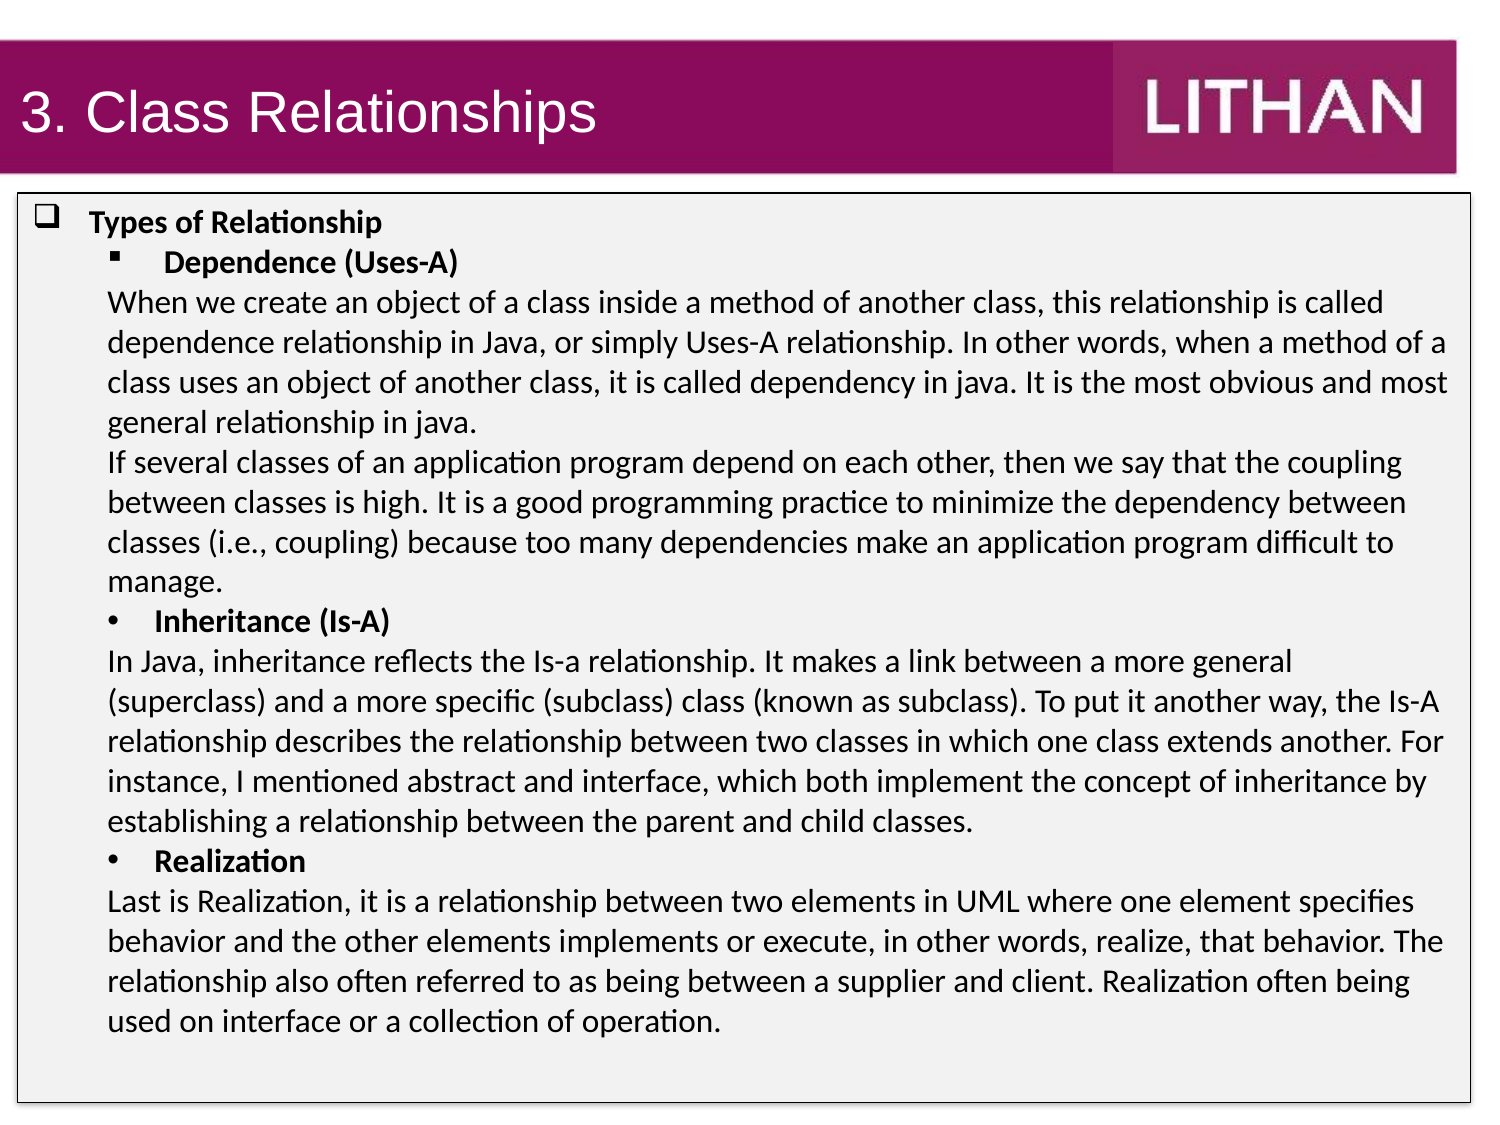

3. Class Relationships
Types of Relationship
Dependence (Uses-A)
When we create an object of a class inside a method of another class, this relationship is called dependence relationship in Java, or simply Uses-A relationship. In other words, when a method of a class uses an object of another class, it is called dependency in java. It is the most obvious and most general relationship in java.
If several classes of an application program depend on each other, then we say that the coupling between classes is high. It is a good programming practice to minimize the dependency between classes (i.e., coupling) because too many dependencies make an application program difficult to manage.
Inheritance (Is-A)
In Java, inheritance reflects the Is-a relationship. It makes a link between a more general (superclass) and a more specific (subclass) class (known as subclass). To put it another way, the Is-A relationship describes the relationship between two classes in which one class extends another. For instance, I mentioned abstract and interface, which both implement the concept of inheritance by establishing a relationship between the parent and child classes.
Realization
Last is Realization, it is a relationship between two elements in UML where one element specifies behavior and the other elements implements or execute, in other words, realize, that behavior. The relationship also often referred to as being between a supplier and client. Realization often being used on interface or a collection of operation.